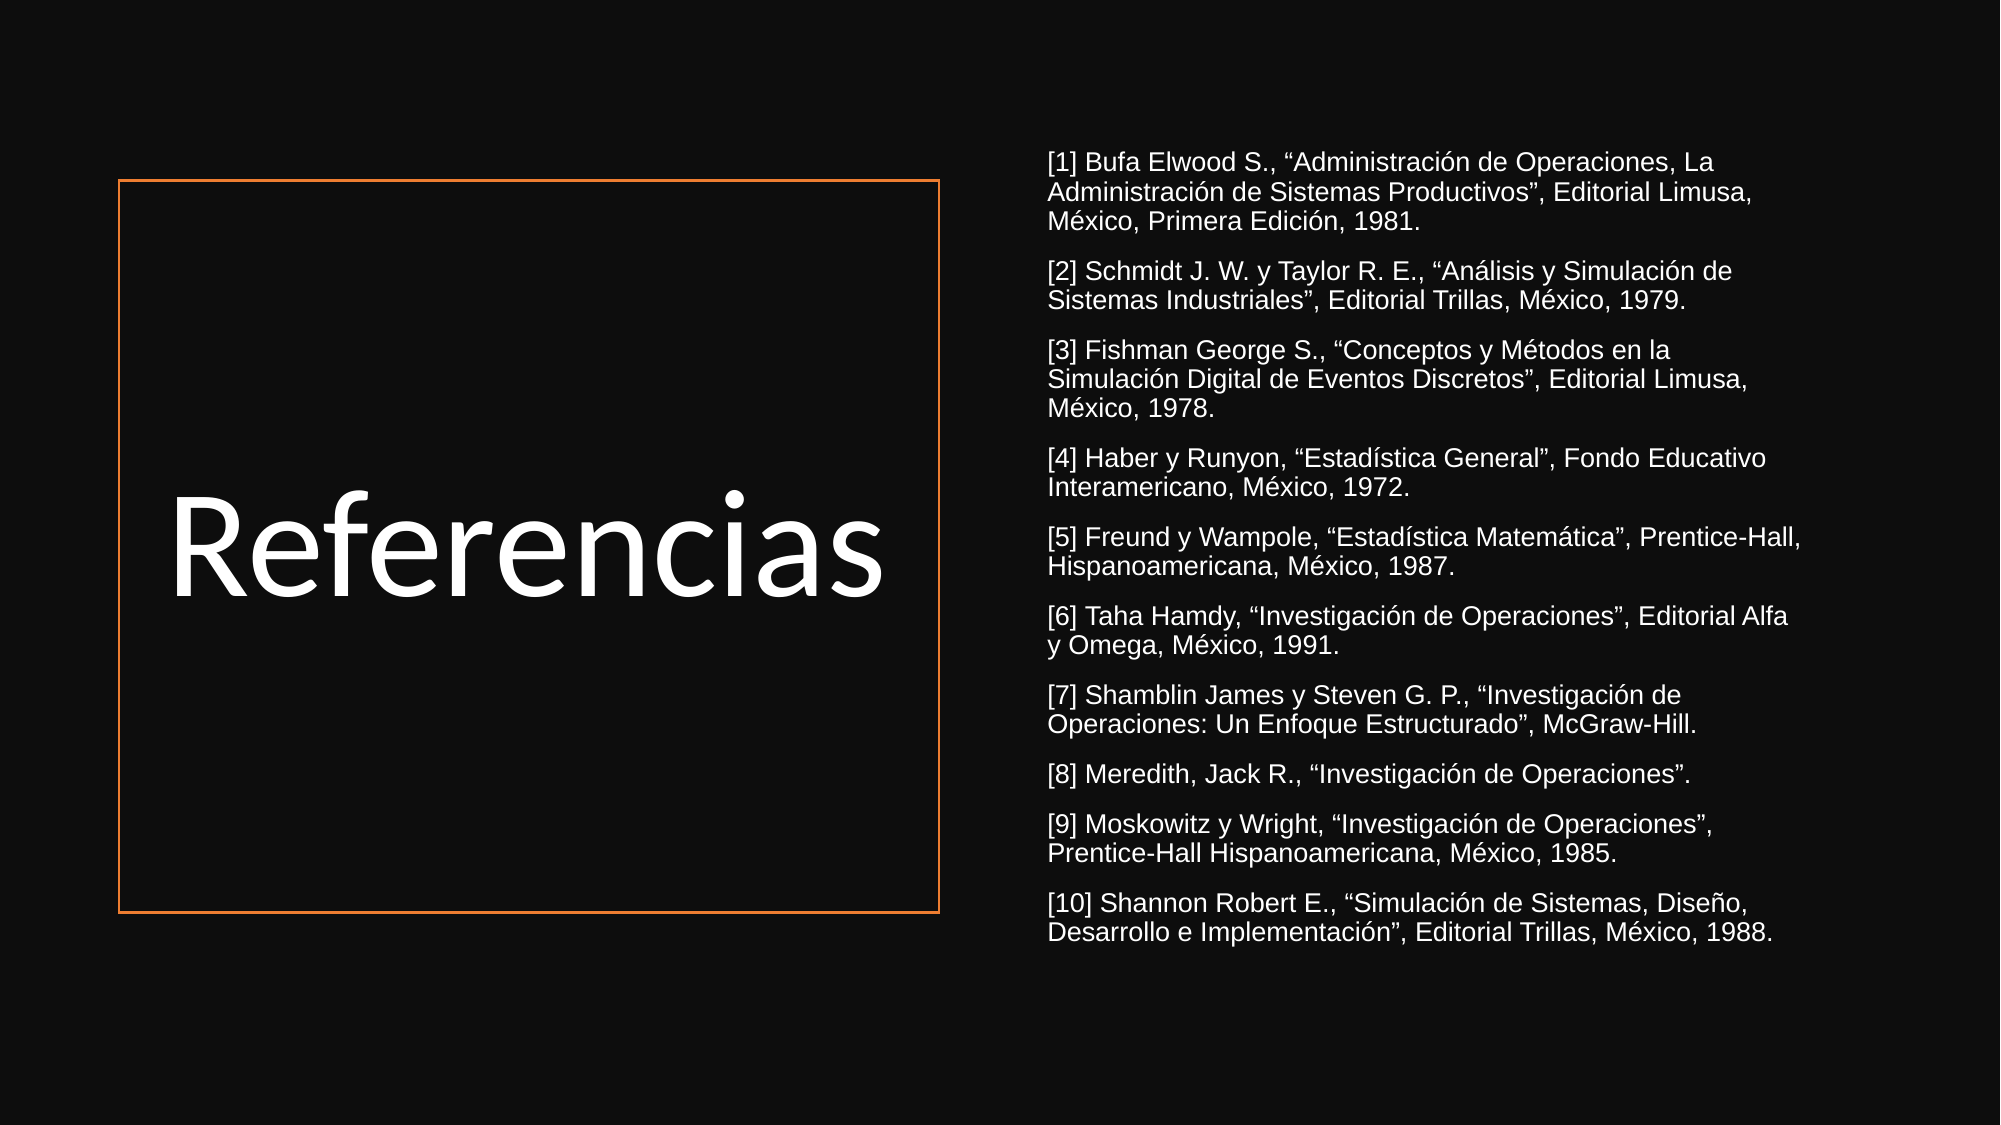

[1] Bufa Elwood S., “Administración de Operaciones, La Administración de Sistemas Productivos”, Editorial Limusa, México, Primera Edición, 1981.
[2] Schmidt J. W. y Taylor R. E., “Análisis y Simulación de Sistemas Industriales”, Editorial Trillas, México, 1979.
[3] Fishman George S., “Conceptos y Métodos en la Simulación Digital de Eventos Discretos”, Editorial Limusa, México, 1978.
[4] Haber y Runyon, “Estadística General”, Fondo Educativo Interamericano, México, 1972.
[5] Freund y Wampole, “Estadística Matemática”, Prentice-Hall, Hispanoamericana, México, 1987.
[6] Taha Hamdy, “Investigación de Operaciones”, Editorial Alfa y Omega, México, 1991.
[7] Shamblin James y Steven G. P., “Investigación de Operaciones: Un Enfoque Estructurado”, McGraw-Hill.
[8] Meredith, Jack R., “Investigación de Operaciones”.
[9] Moskowitz y Wright, “Investigación de Operaciones”, Prentice-Hall Hispanoamericana, México, 1985.
[10] Shannon Robert E., “Simulación de Sistemas, Diseño, Desarrollo e Implementación”, Editorial Trillas, México, 1988.

# Referencias